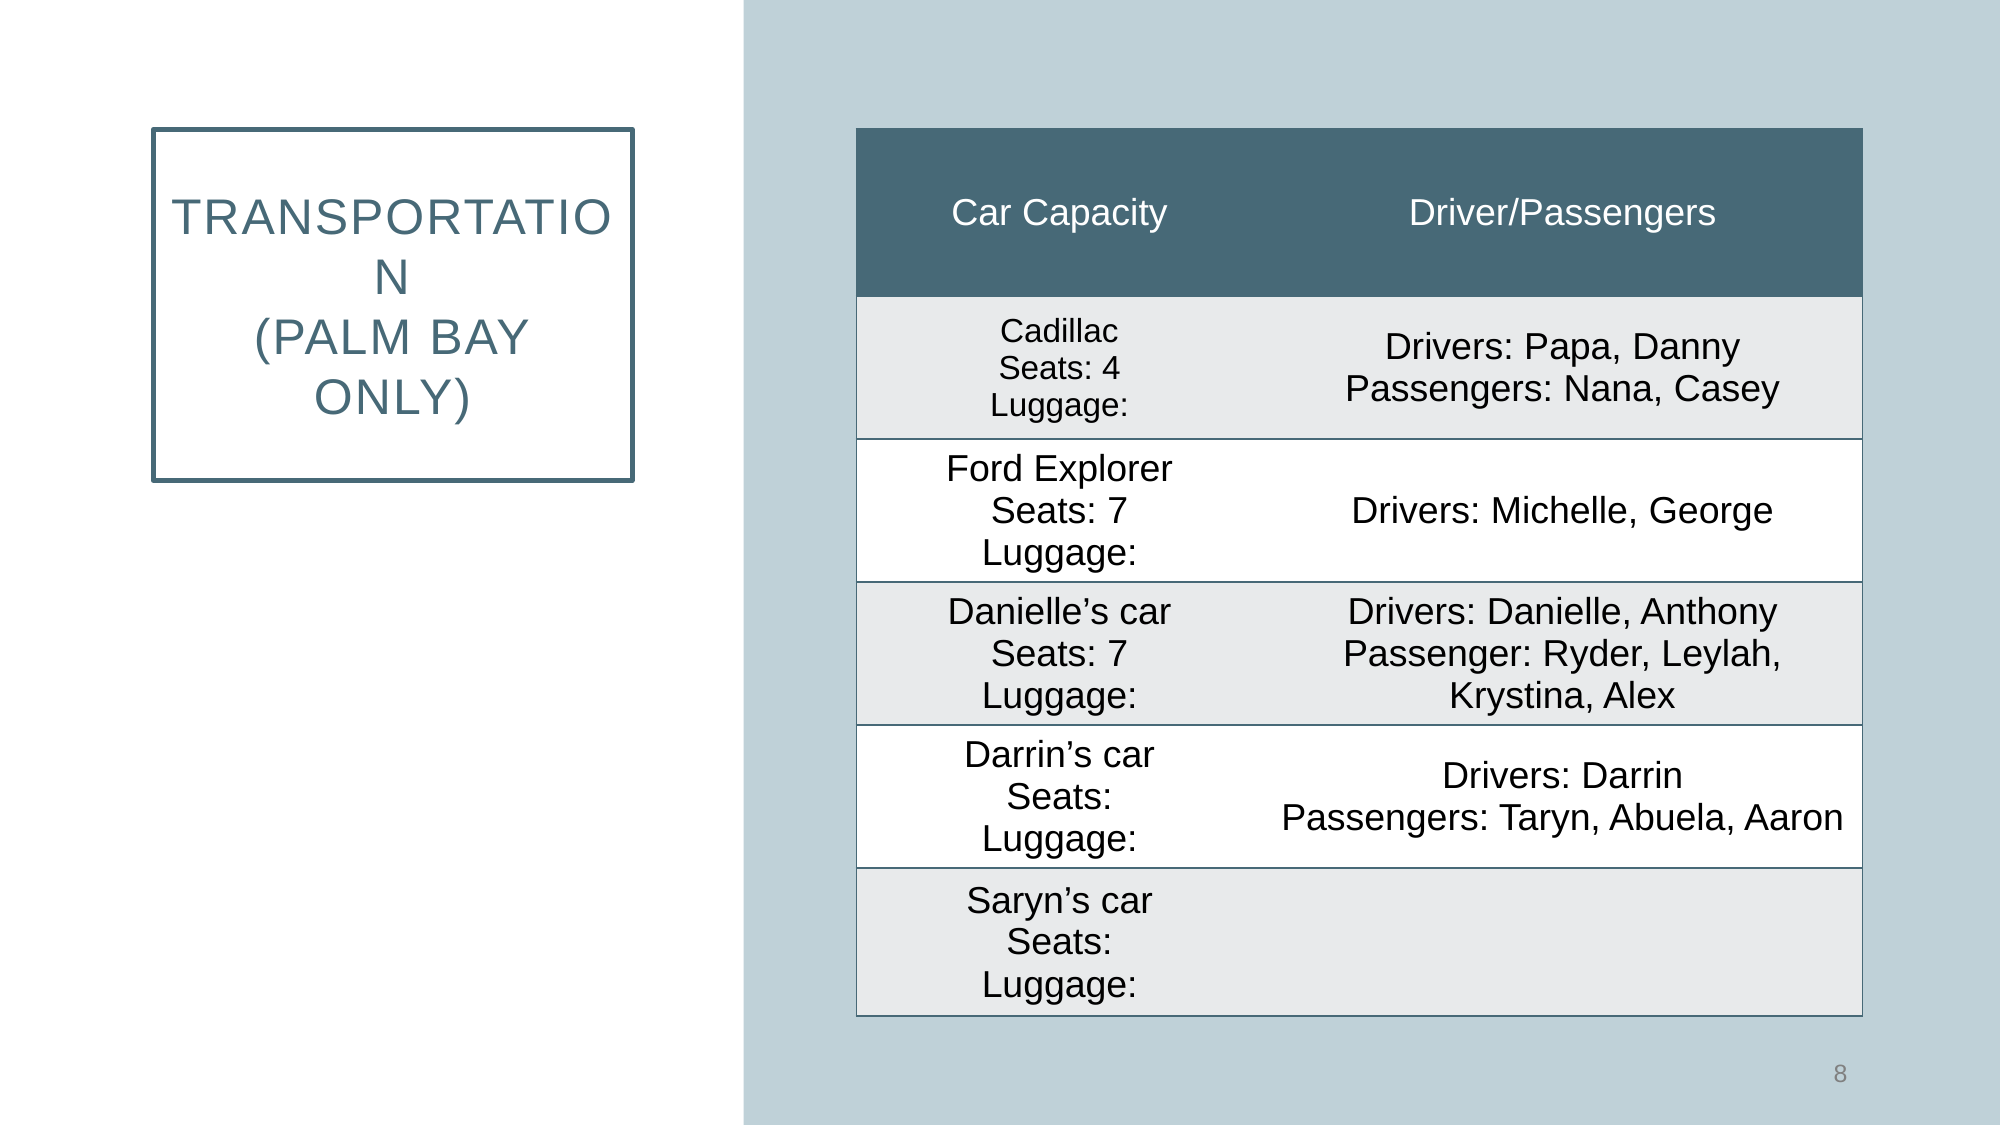

| Car Capacity | Driver/Passengers |
| --- | --- |
| Cadillac Seats: 4 Luggage: | Drivers: Papa, Danny Passengers: Nana, Casey |
| Ford Explorer Seats: 7 Luggage: | Drivers: Michelle, George |
| Danielle’s car Seats: 7 Luggage: | Drivers: Danielle, Anthony Passenger: Ryder, Leylah, Krystina, Alex |
| Darrin’s car Seats: Luggage: | Drivers: Darrin Passengers: Taryn, Abuela, Aaron |
| Saryn’s car Seats: Luggage: |  |
# Transportation (Palm bay only)

8